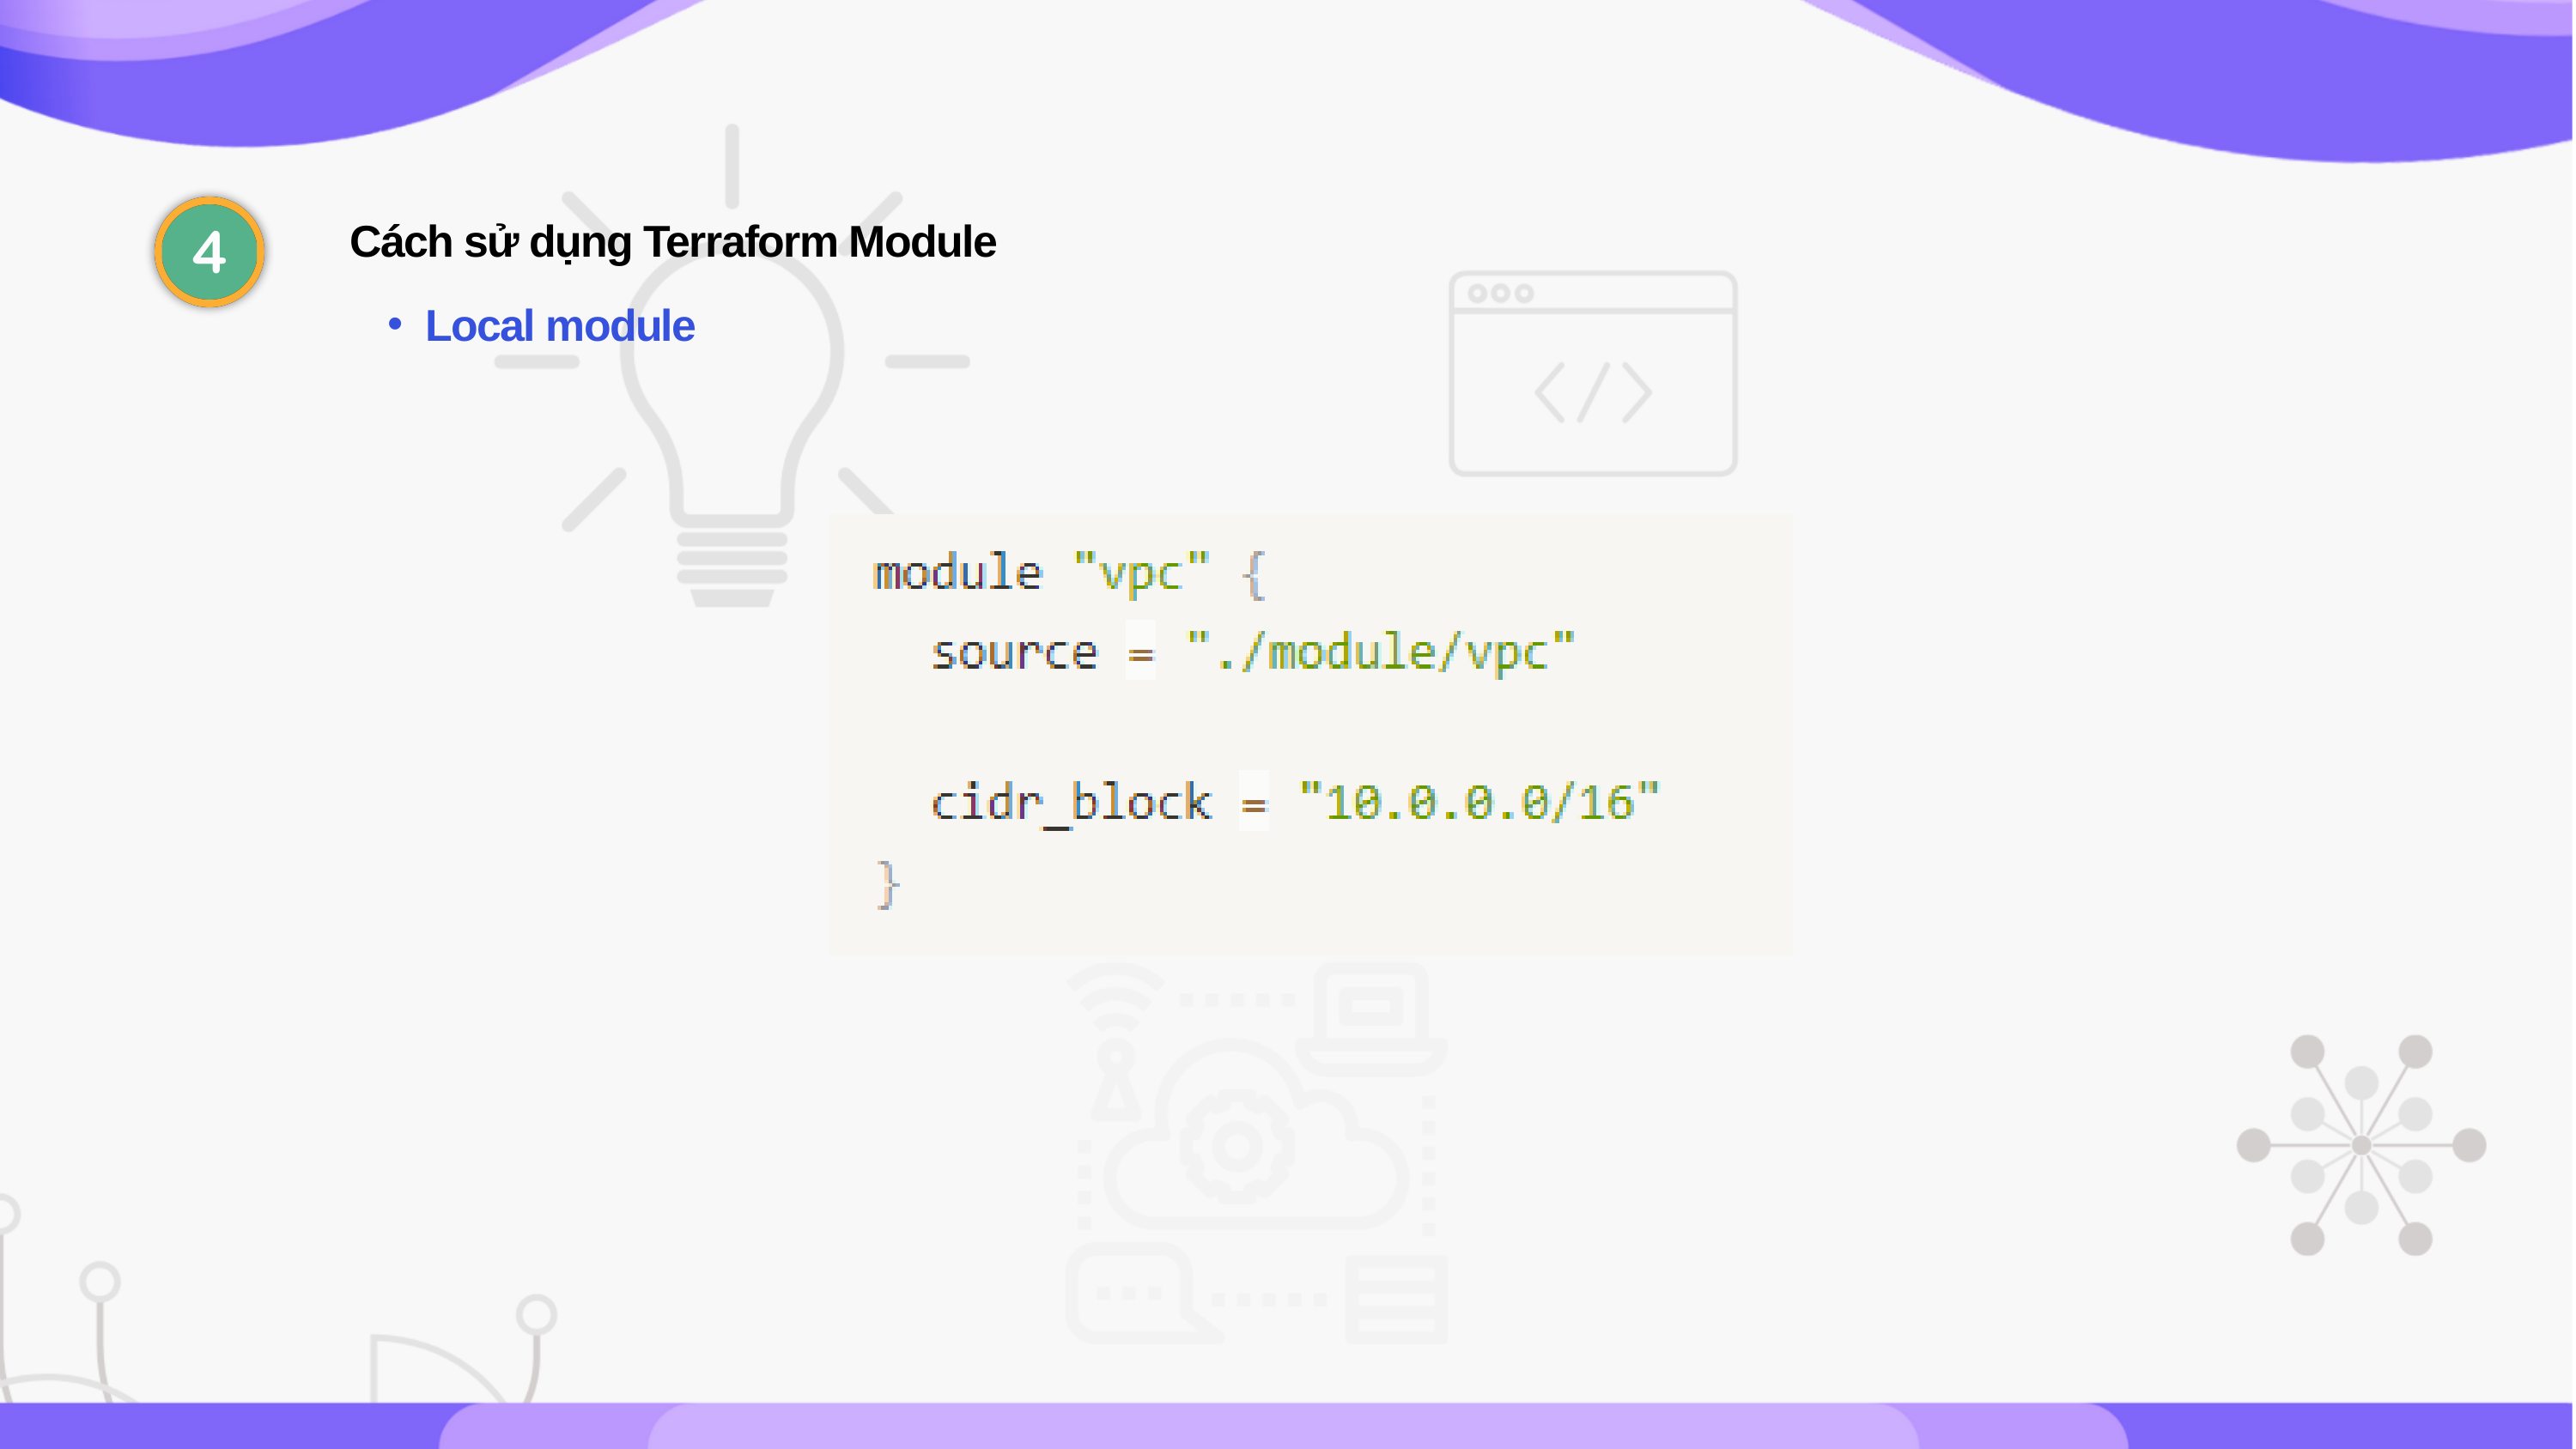

Cách sử dụng Terraform Module
Local module